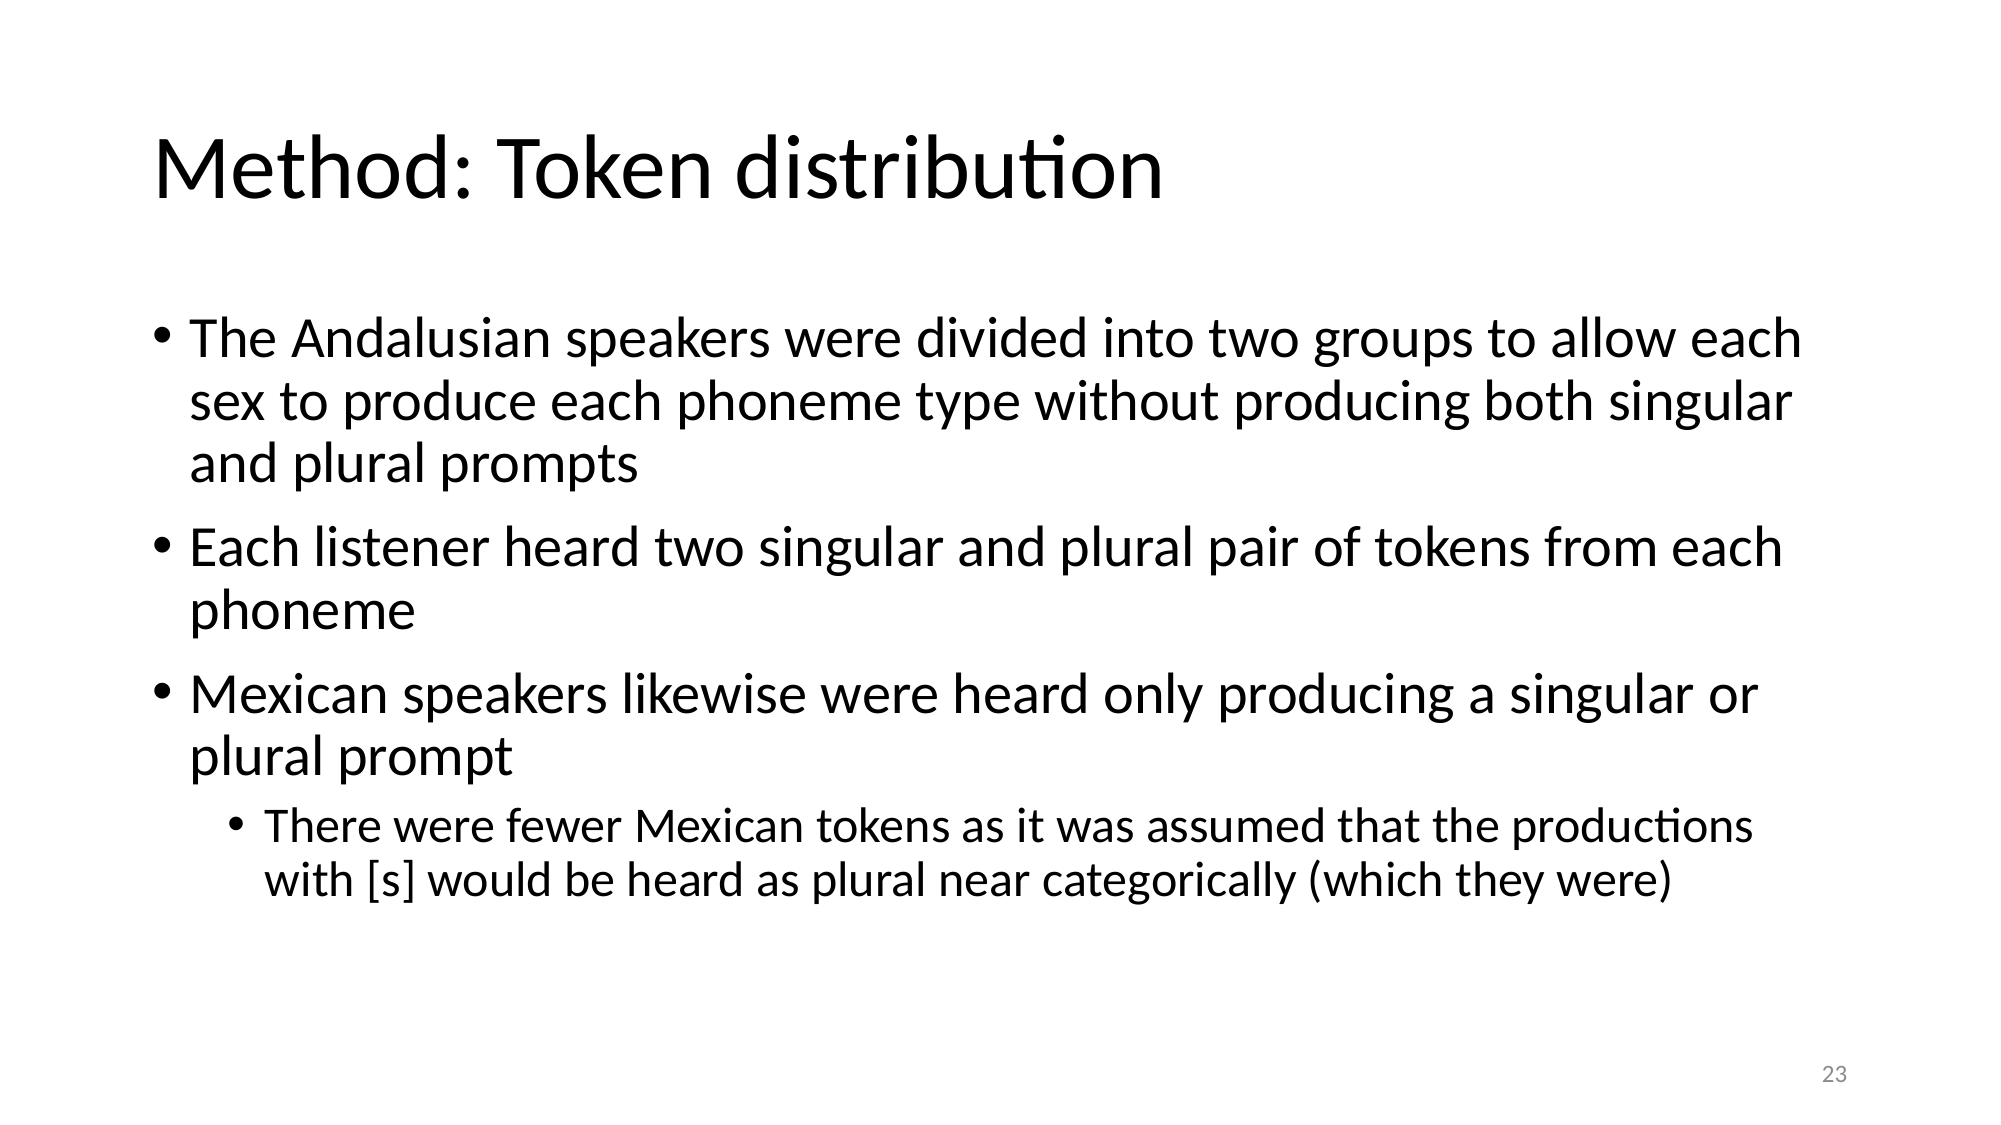

# Method: Token distribution
The Andalusian speakers were divided into two groups to allow each sex to produce each phoneme type without producing both singular and plural prompts
Each listener heard two singular and plural pair of tokens from each phoneme
Mexican speakers likewise were heard only producing a singular or plural prompt
There were fewer Mexican tokens as it was assumed that the productions with [s] would be heard as plural near categorically (which they were)

23